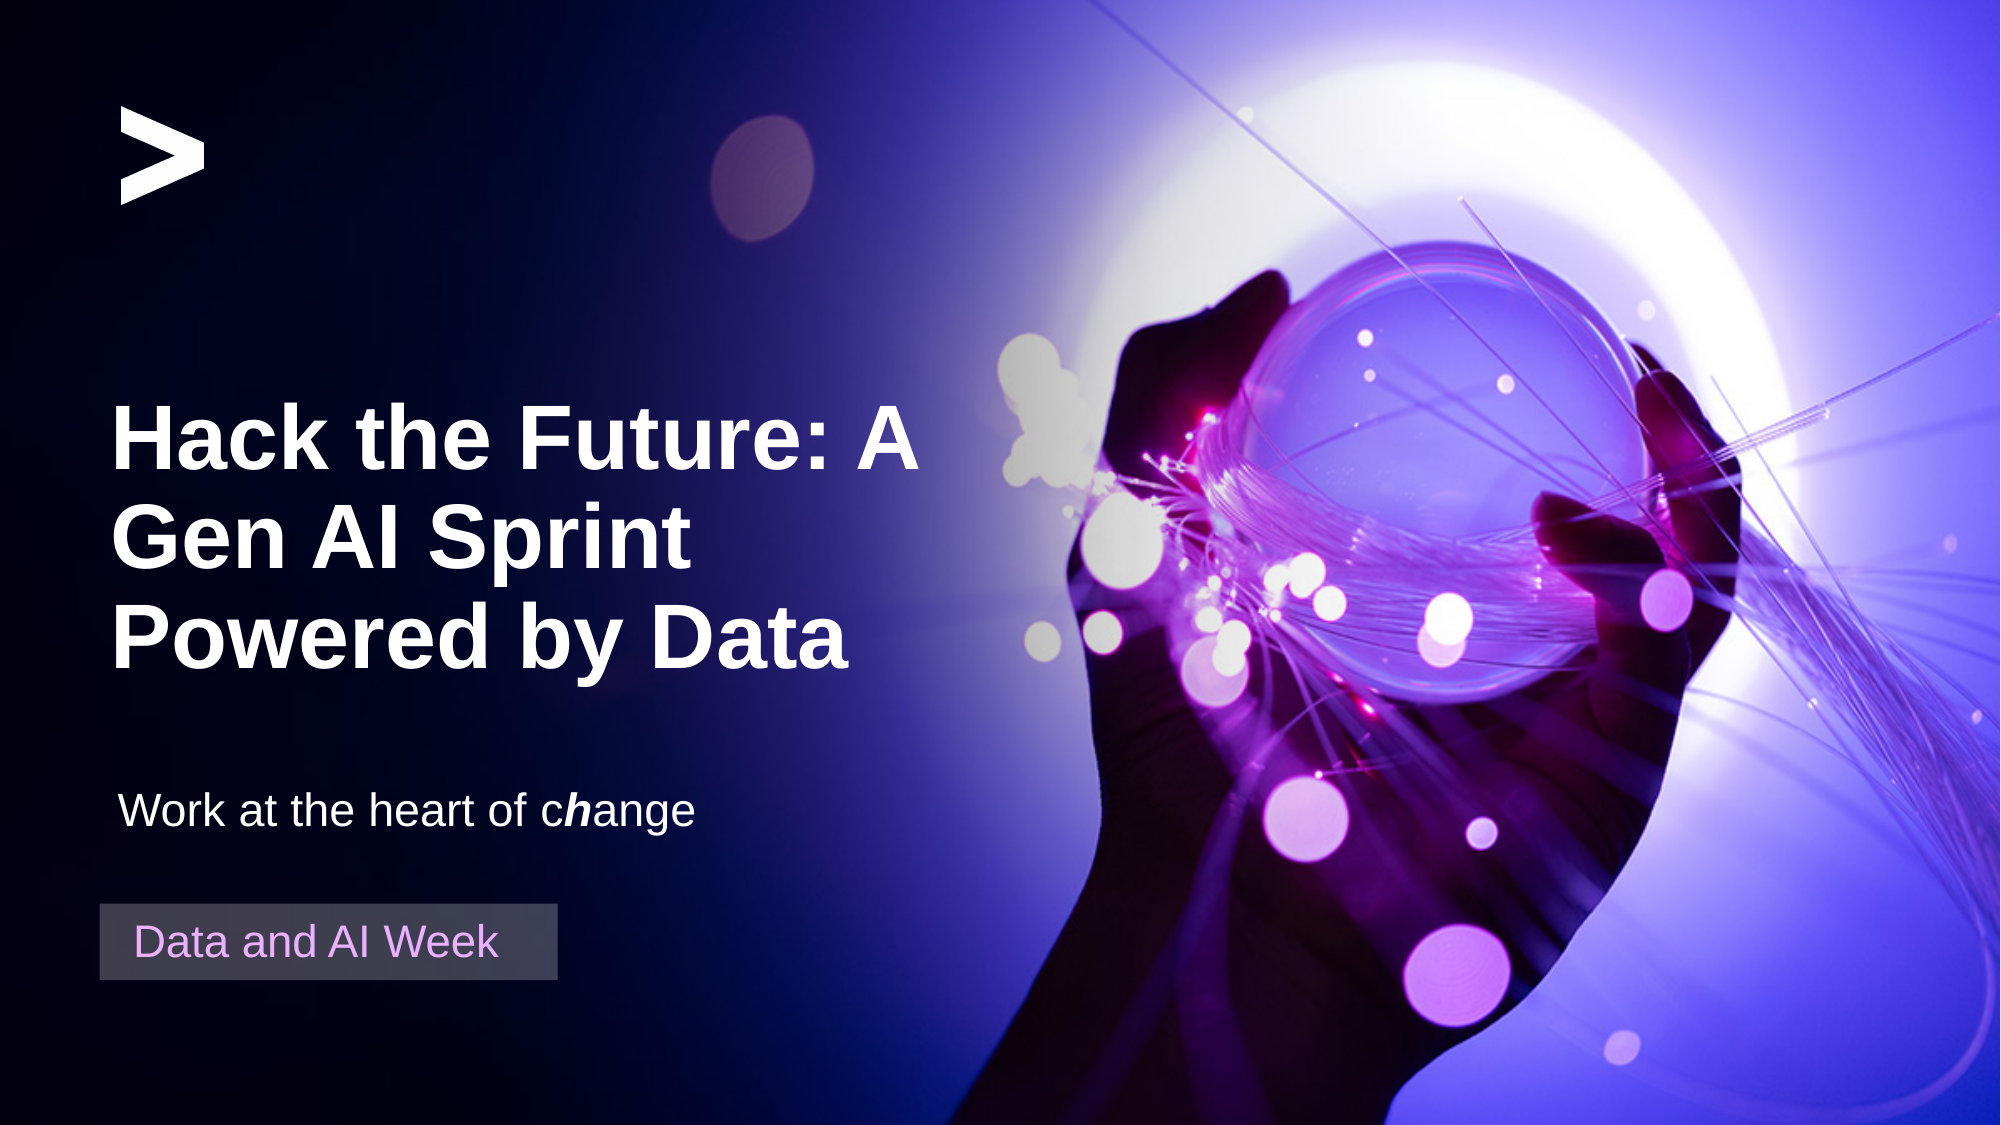

Hack the Future: A Gen AI Sprint
Powered by Data